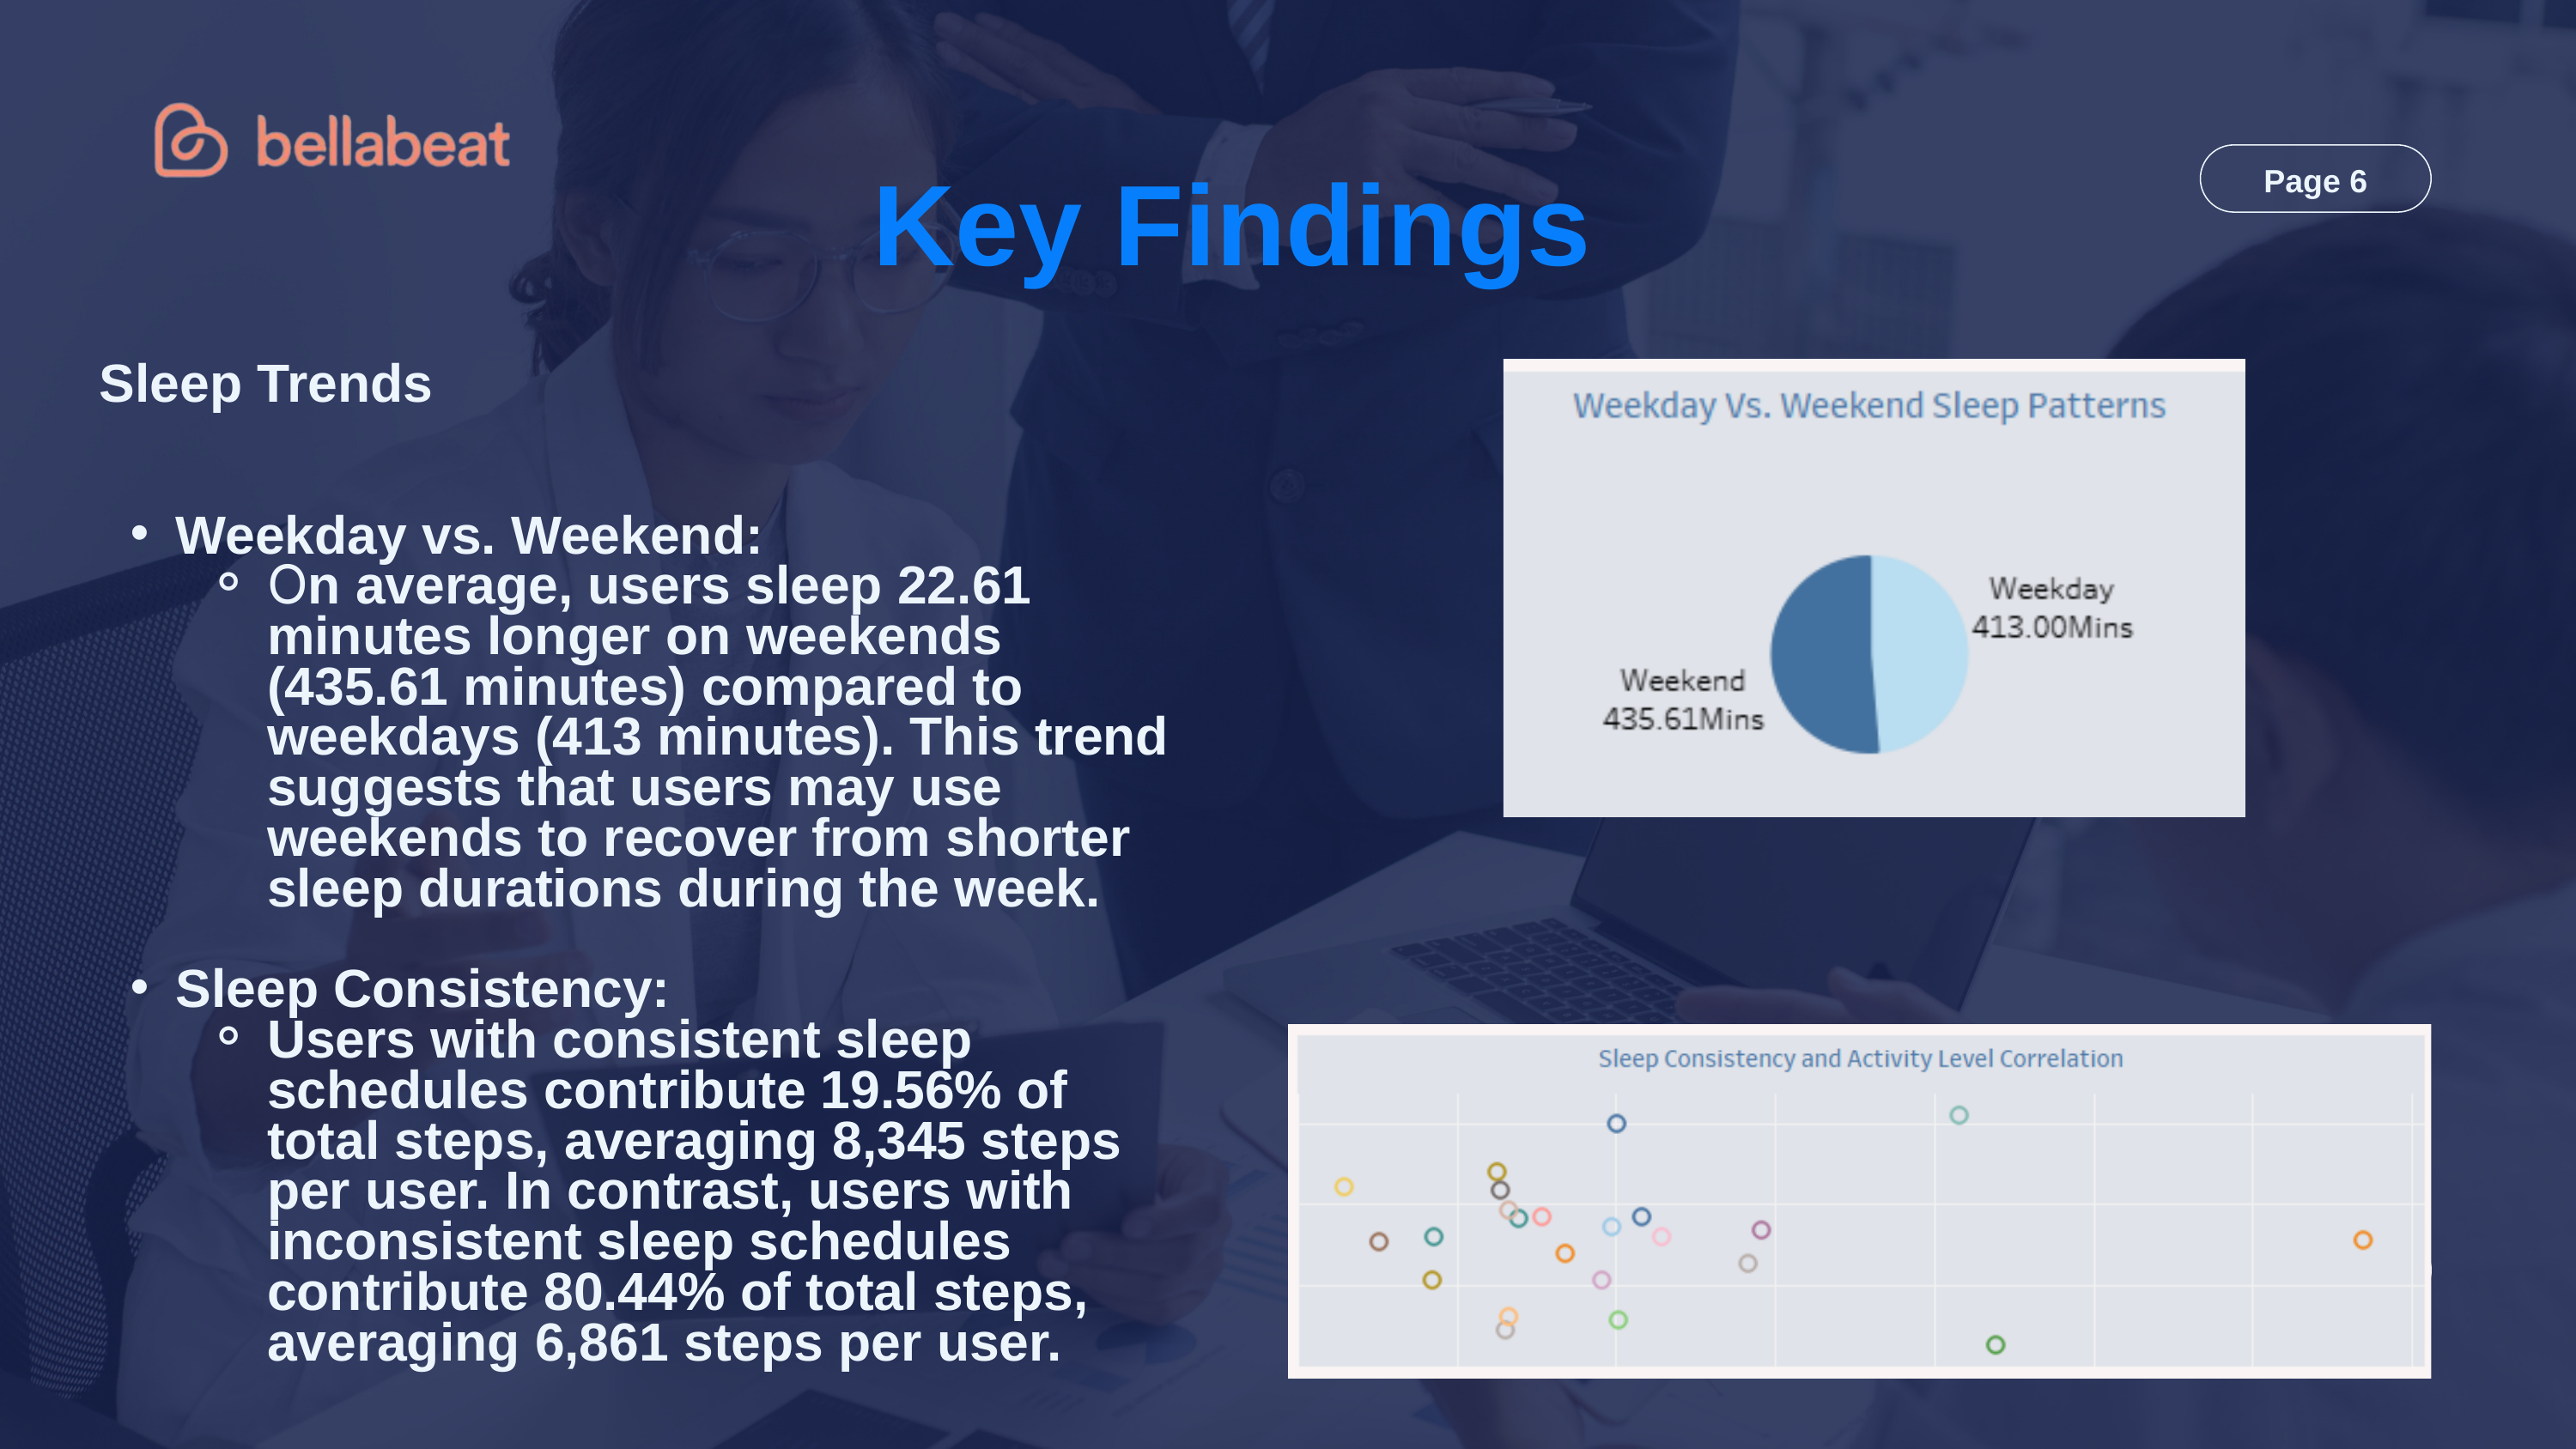

Page 6
Key Findings

 Sleep Trends

Weekday vs. Weekend:
On average, users sleep 22.61 minutes longer on weekends (435.61 minutes) compared to weekdays (413 minutes). This trend suggests that users may use weekends to recover from shorter sleep durations during the week.

Sleep Consistency:
Users with consistent sleep schedules contribute 19.56% of total steps, averaging 8,345 steps per user. In contrast, users with inconsistent sleep schedules contribute 80.44% of total steps, averaging 6,861 steps per user.